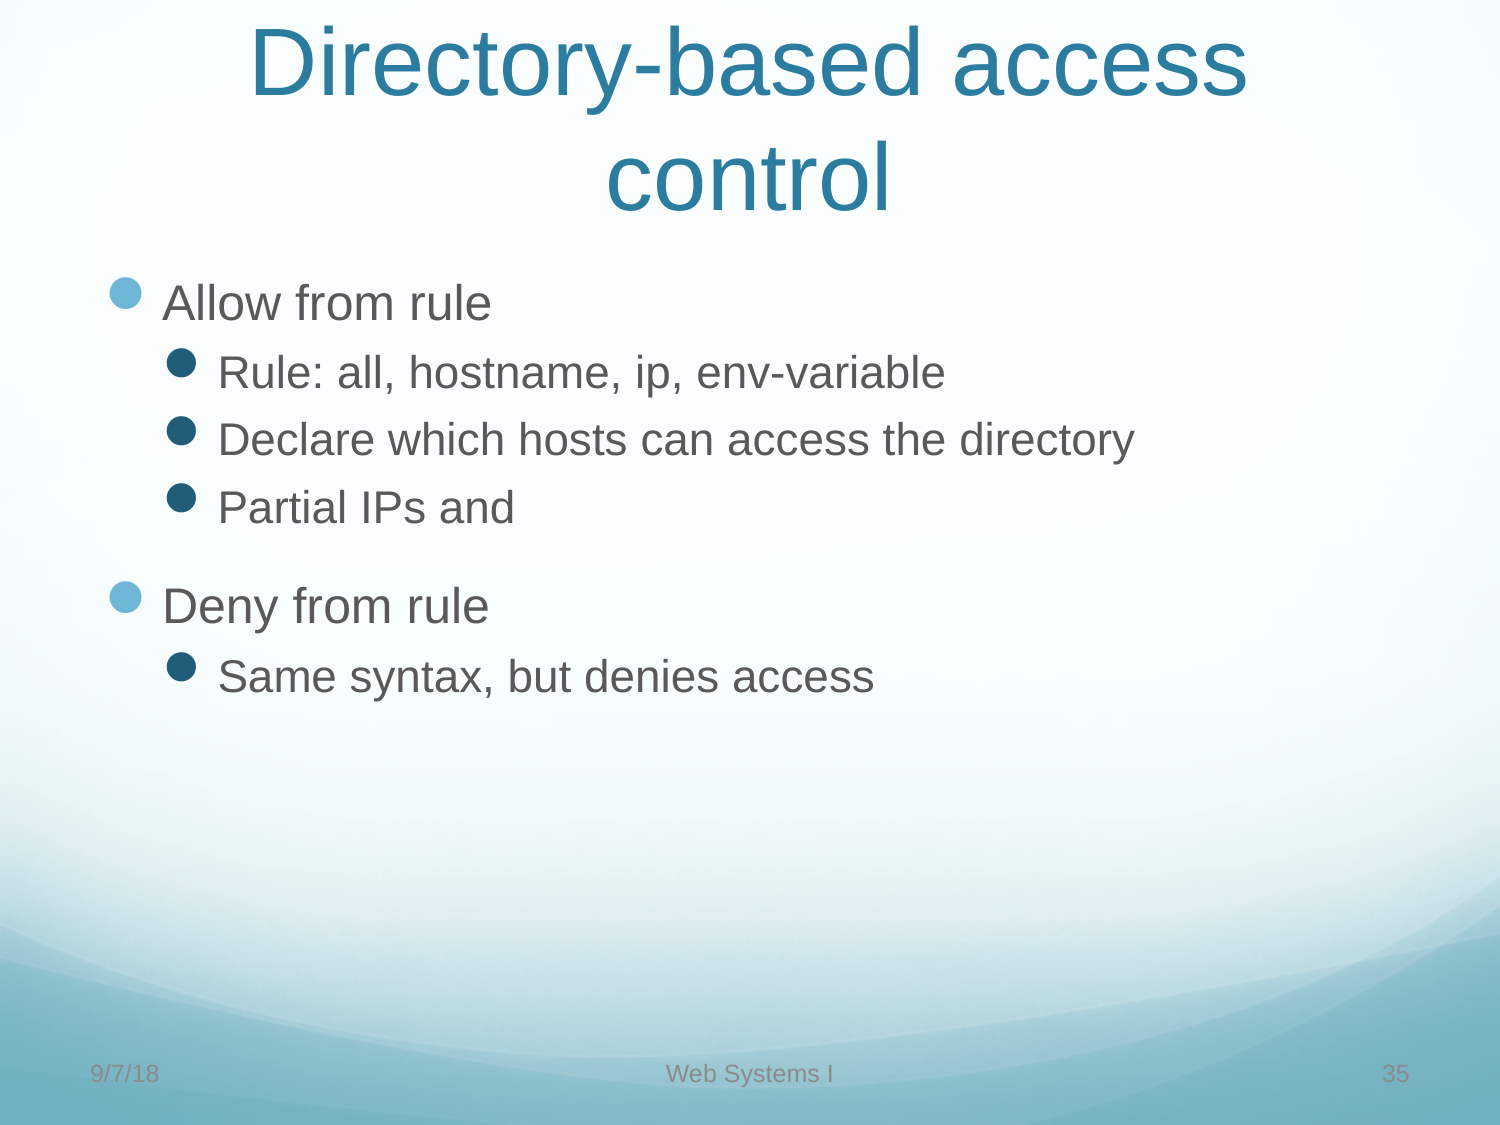

# Directory-based access control
Allow from rule
Rule: all, hostname, ip, env-variable
Declare which hosts can access the directory
Partial IPs and
Deny from rule
Same syntax, but denies access

9/7/18
Web Systems I
35